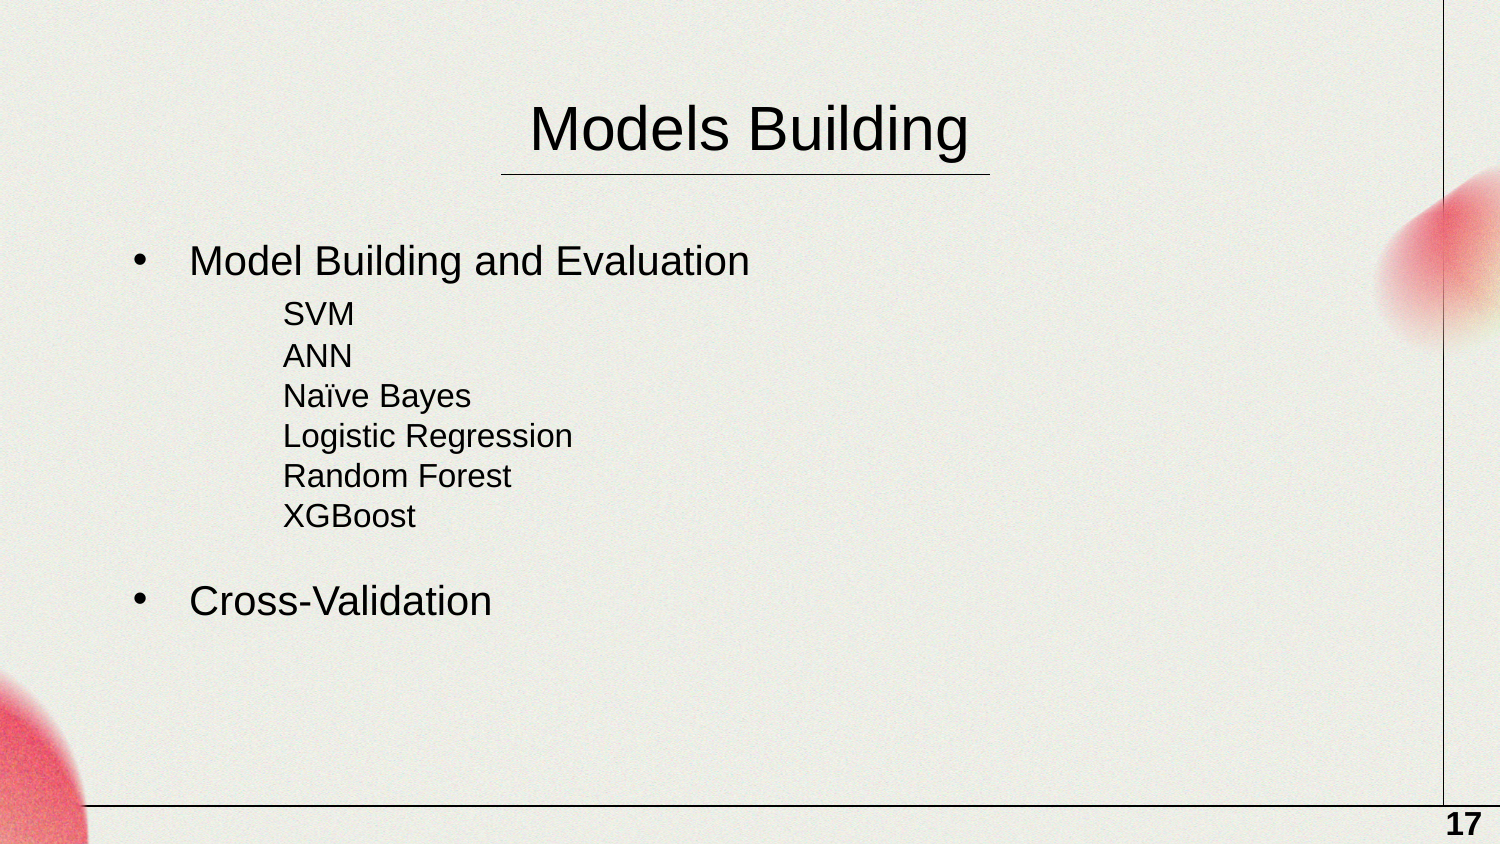

# Models Building
Model Building and Evaluation
	SVM
	ANN
	Naïve Bayes
	Logistic Regression
	Random Forest
	XGBoost

Cross-Validation
17